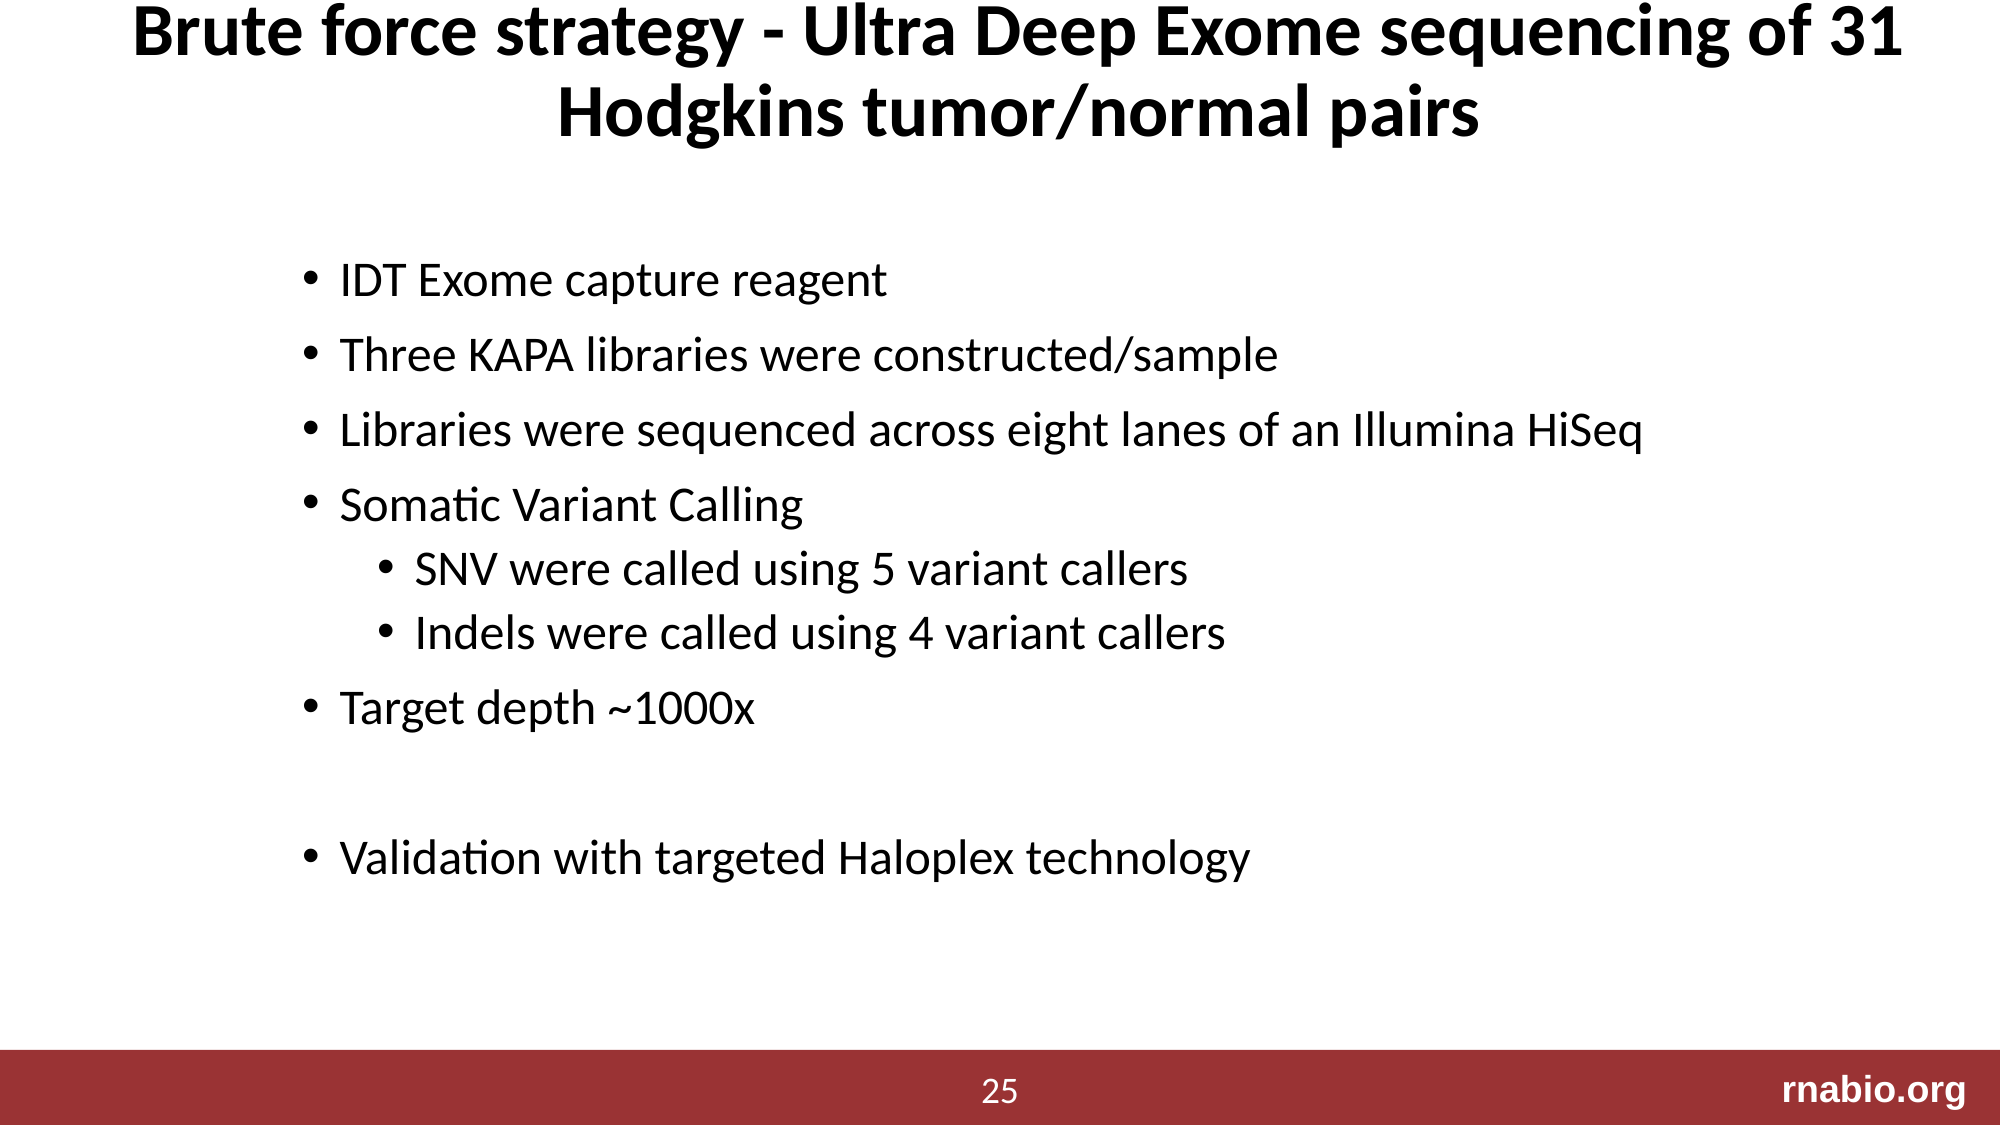

# Brute force strategy - Ultra Deep Exome sequencing of 31 Hodgkins tumor/normal pairs
IDT Exome capture reagent
Three KAPA libraries were constructed/sample
Libraries were sequenced across eight lanes of an Illumina HiSeq
Somatic Variant Calling
SNV were called using 5 variant callers
Indels were called using 4 variant callers
Target depth ~1000x

Validation with targeted Haloplex technology